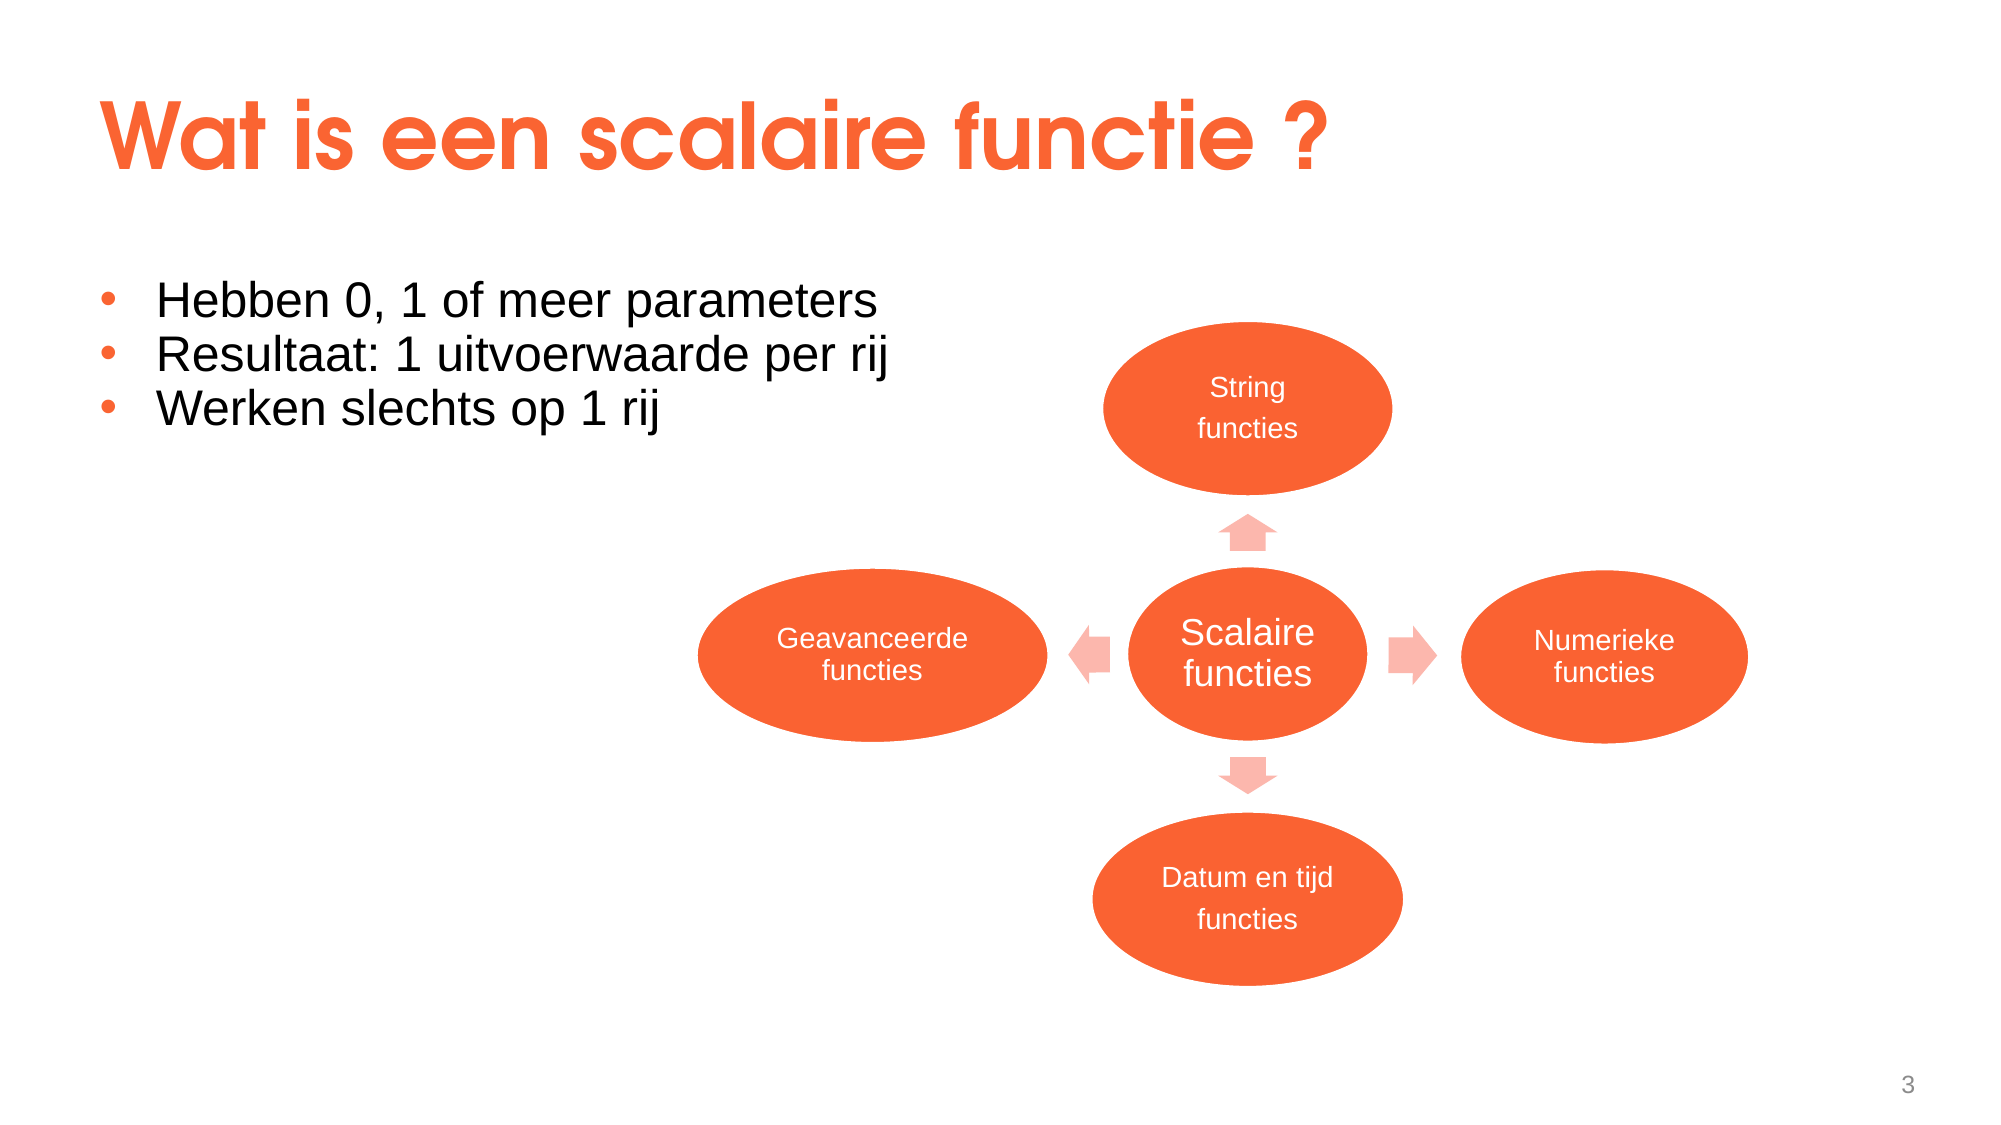

# Wat is een scalaire functie ?
Hebben 0, 1 of meer parameters
Resultaat: 1 uitvoerwaarde per rij
Werken slechts op 1 rij

Scalaire functies

String
functies

Numerieke functies

Datum en tijd
functies

Geavanceerde functies
3